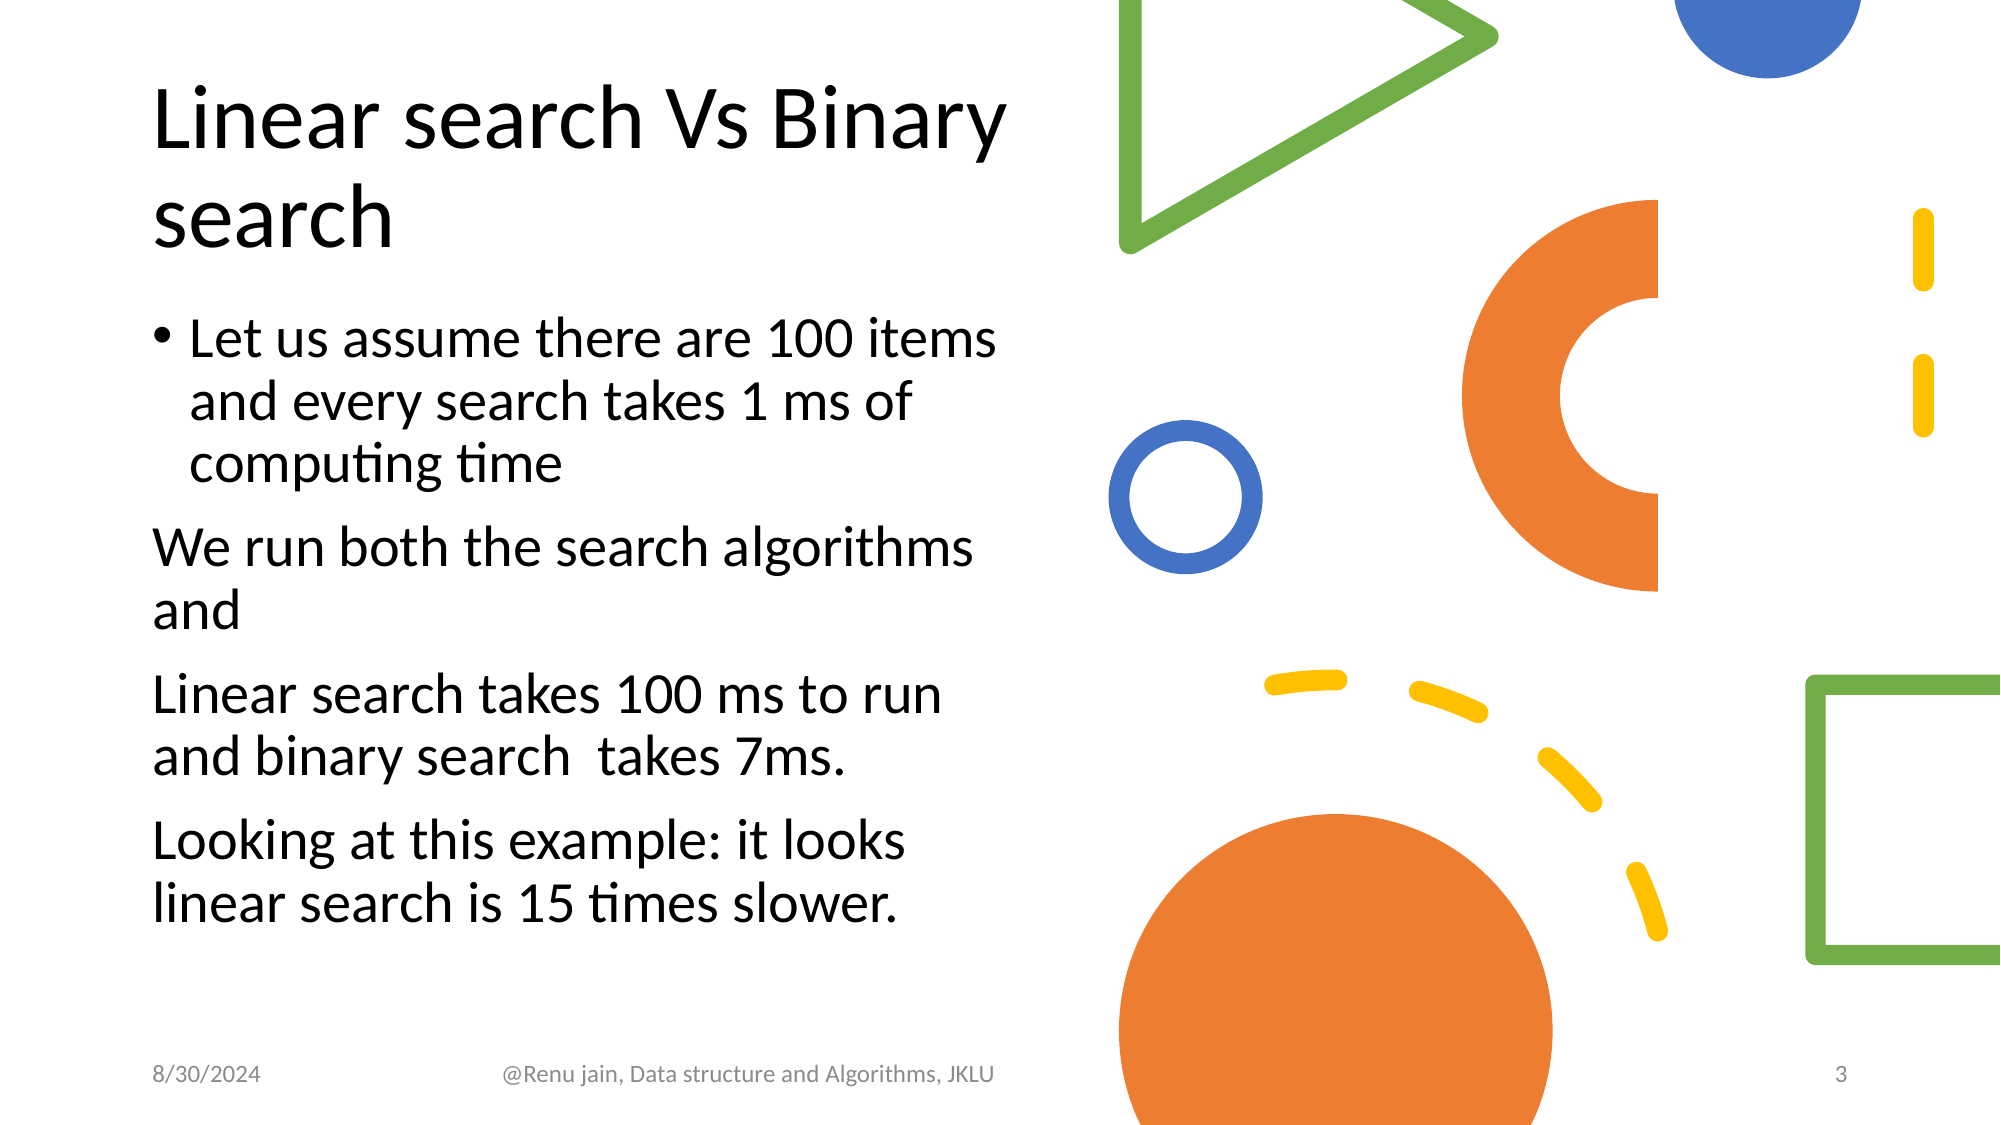

# Linear search Vs Binary search

Let us assume there are 100 items and every search takes 1 ms of computing time
We run both the search algorithms and
Linear search takes 100 ms to run and binary search  takes 7ms.
Looking at this example: it looks linear search is 15 times slower.

8/30/2024
@Renu jain, Data structure and Algorithms, JKLU
3